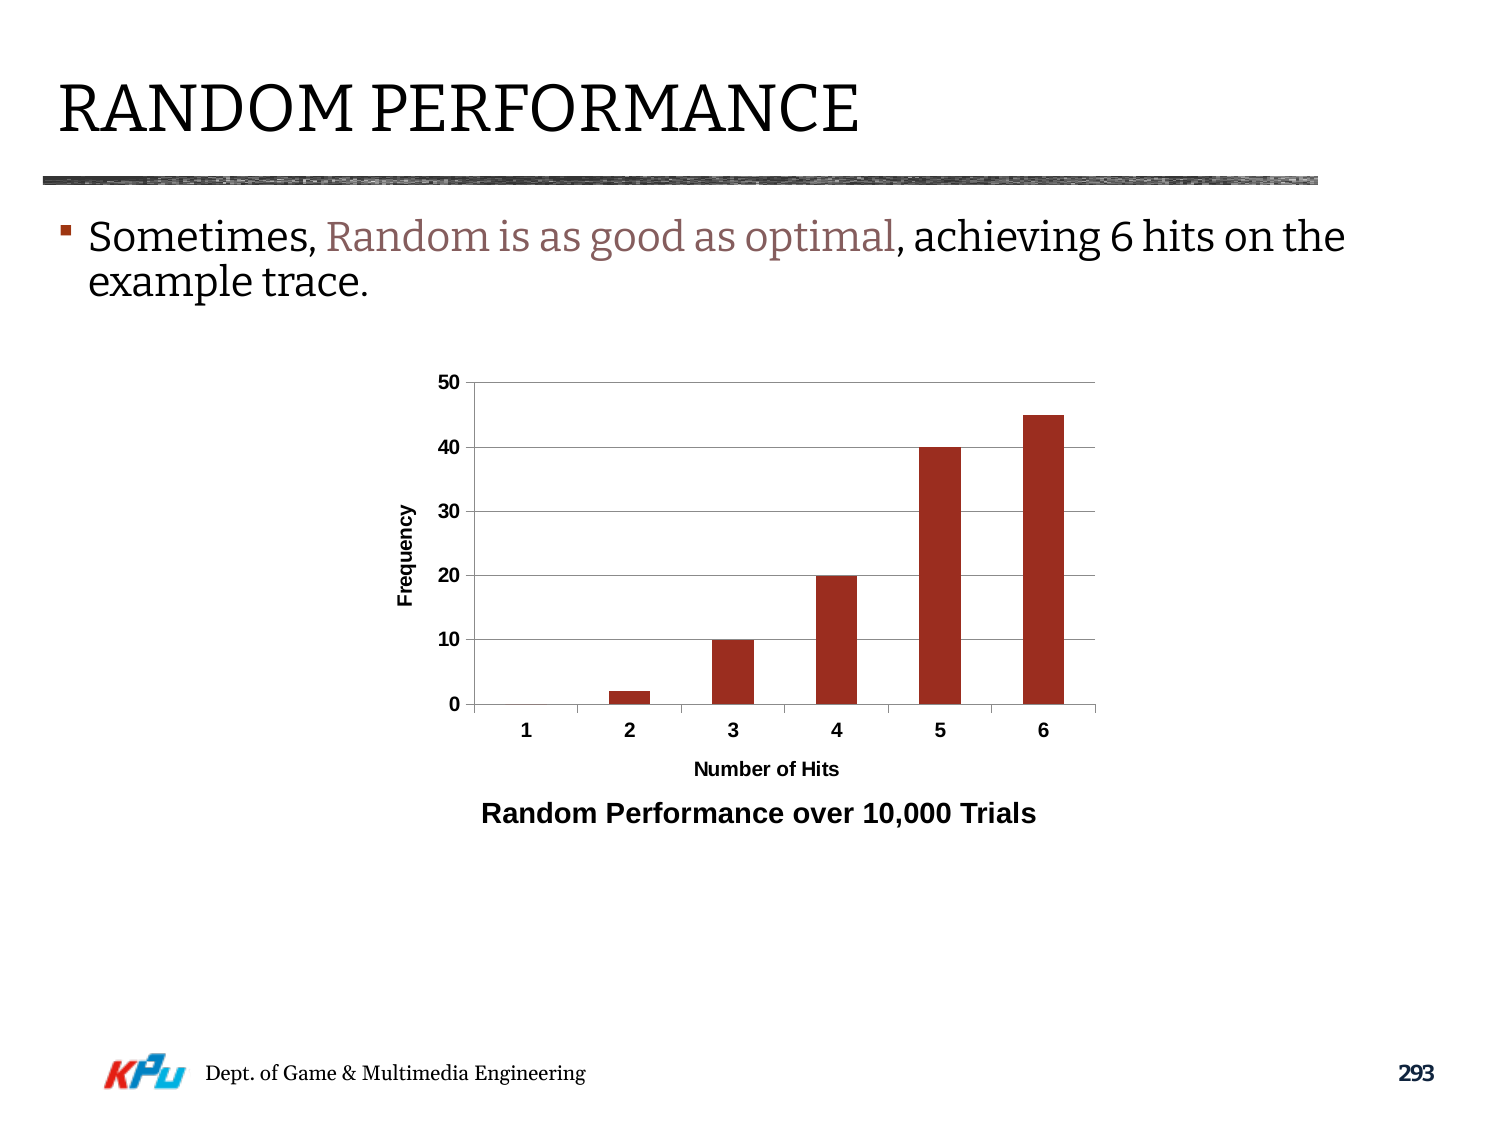

# Random Performance
Sometimes, Random is as good as optimal, achieving 6 hits on the example trace.

### Chart

| Category |  |
|---|---|
Random Performance over 10,000 Trials
Dept. of Game & Multimedia Engineering
293